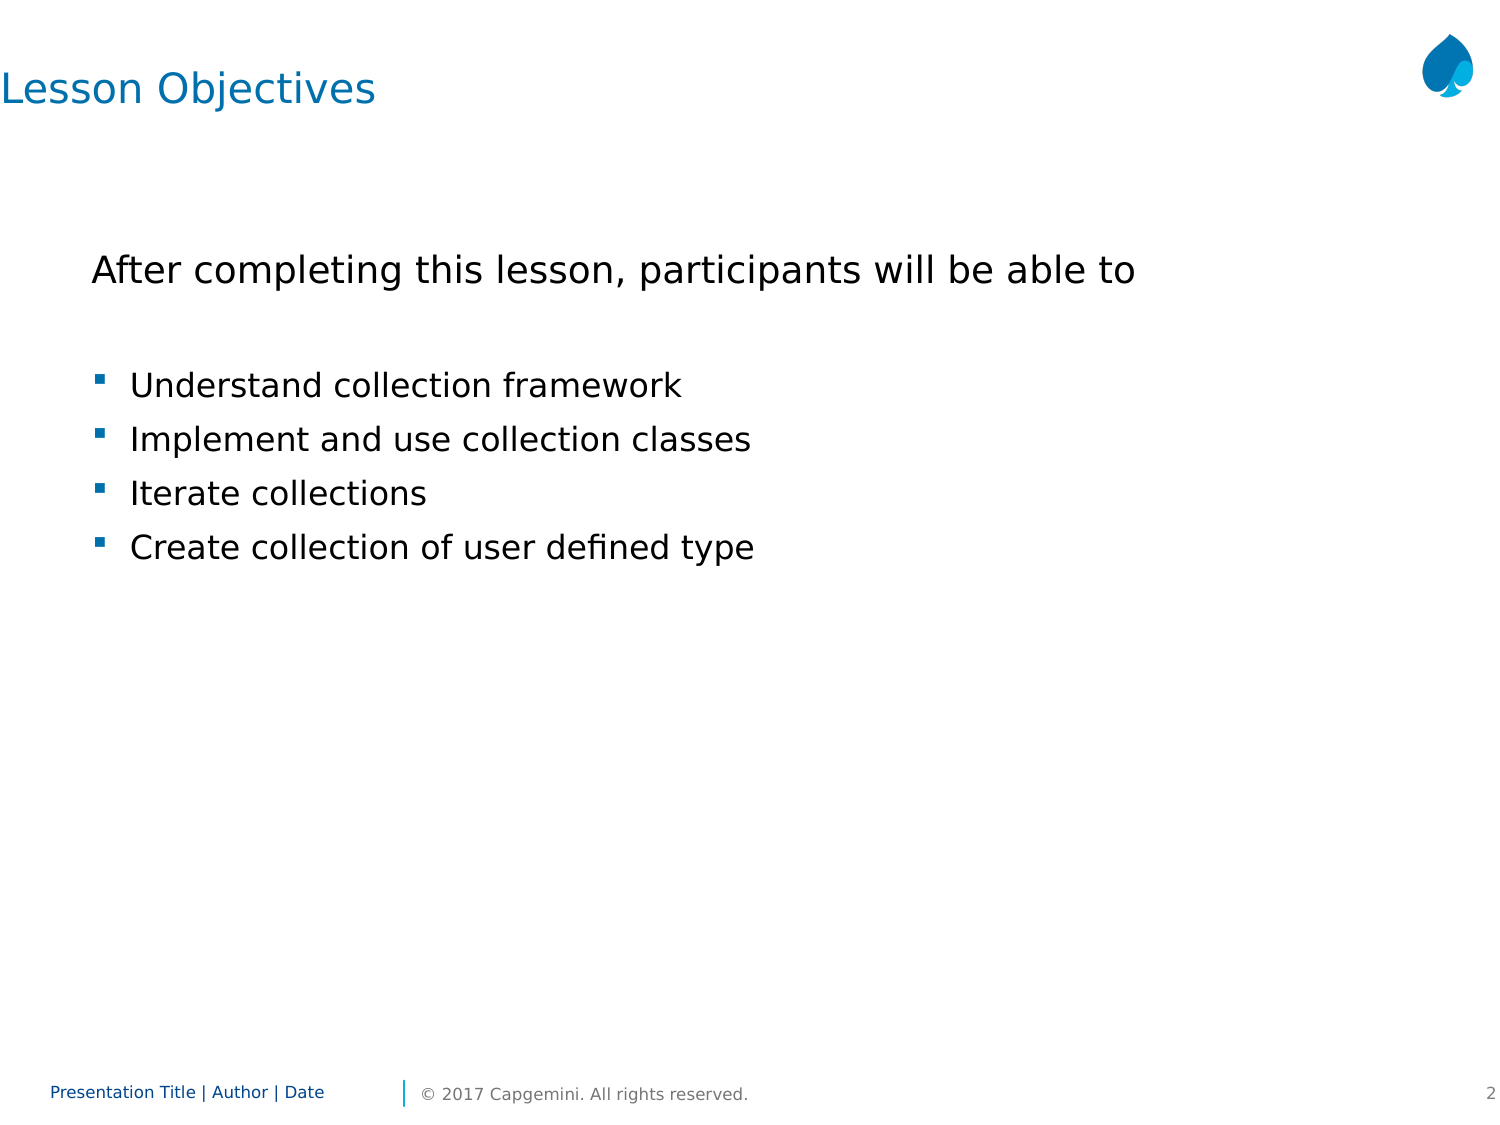

Lesson Objectives
After completing this lesson, participants will be able to

Understand collection framework
Implement and use collection classes
Iterate collections
Create collection of user defined type